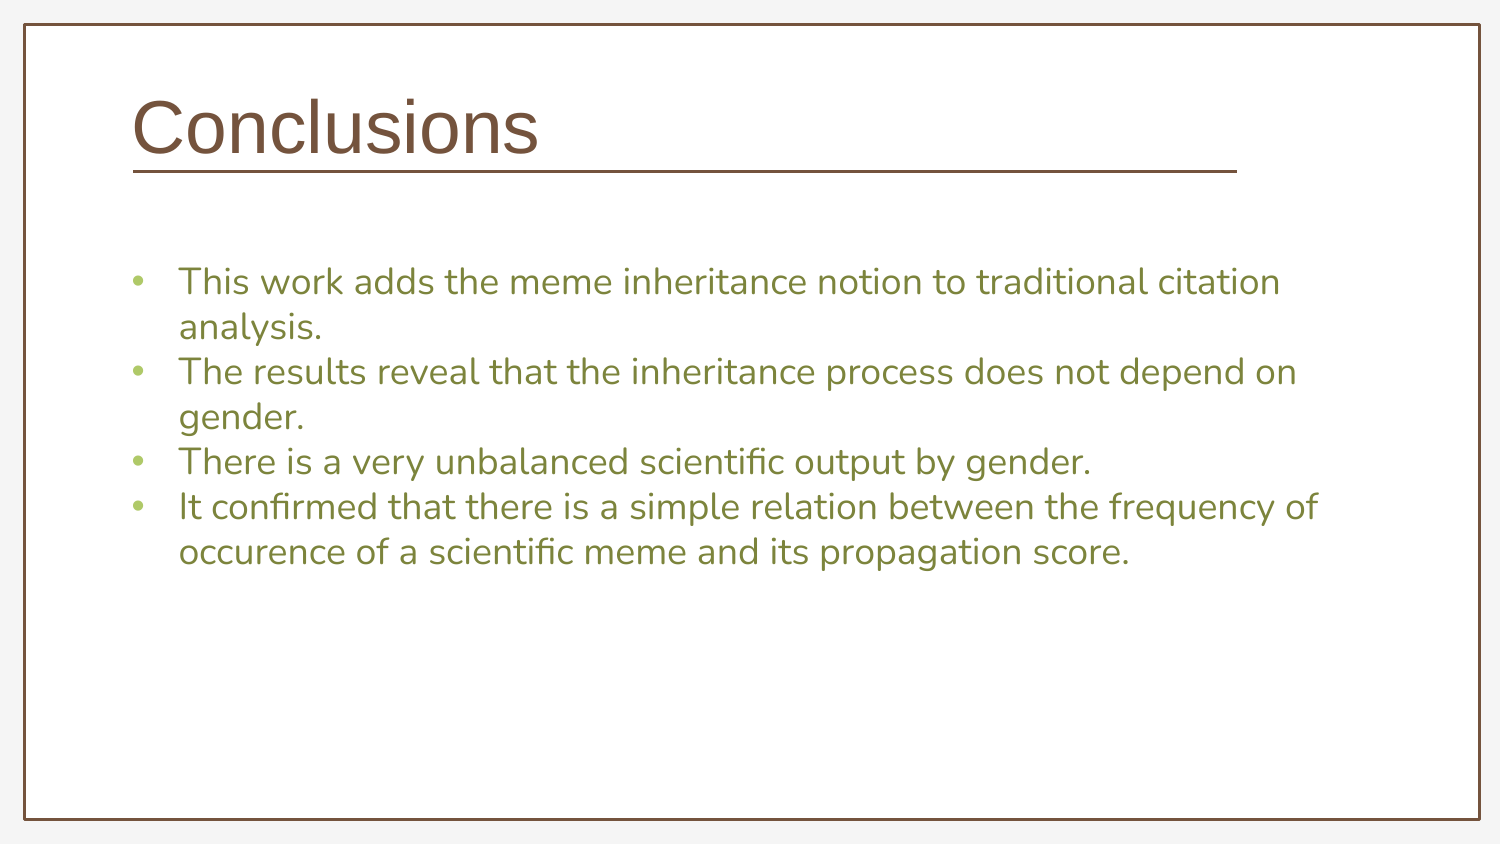

Conclusions

This work adds the meme inheritance notion to traditional citation analysis.
The results reveal that the inheritance process does not depend on gender.
There is a very unbalanced scientific output by gender.
It confirmed that there is a simple relation between the frequency of occurence of a scientific meme and its propagation score.